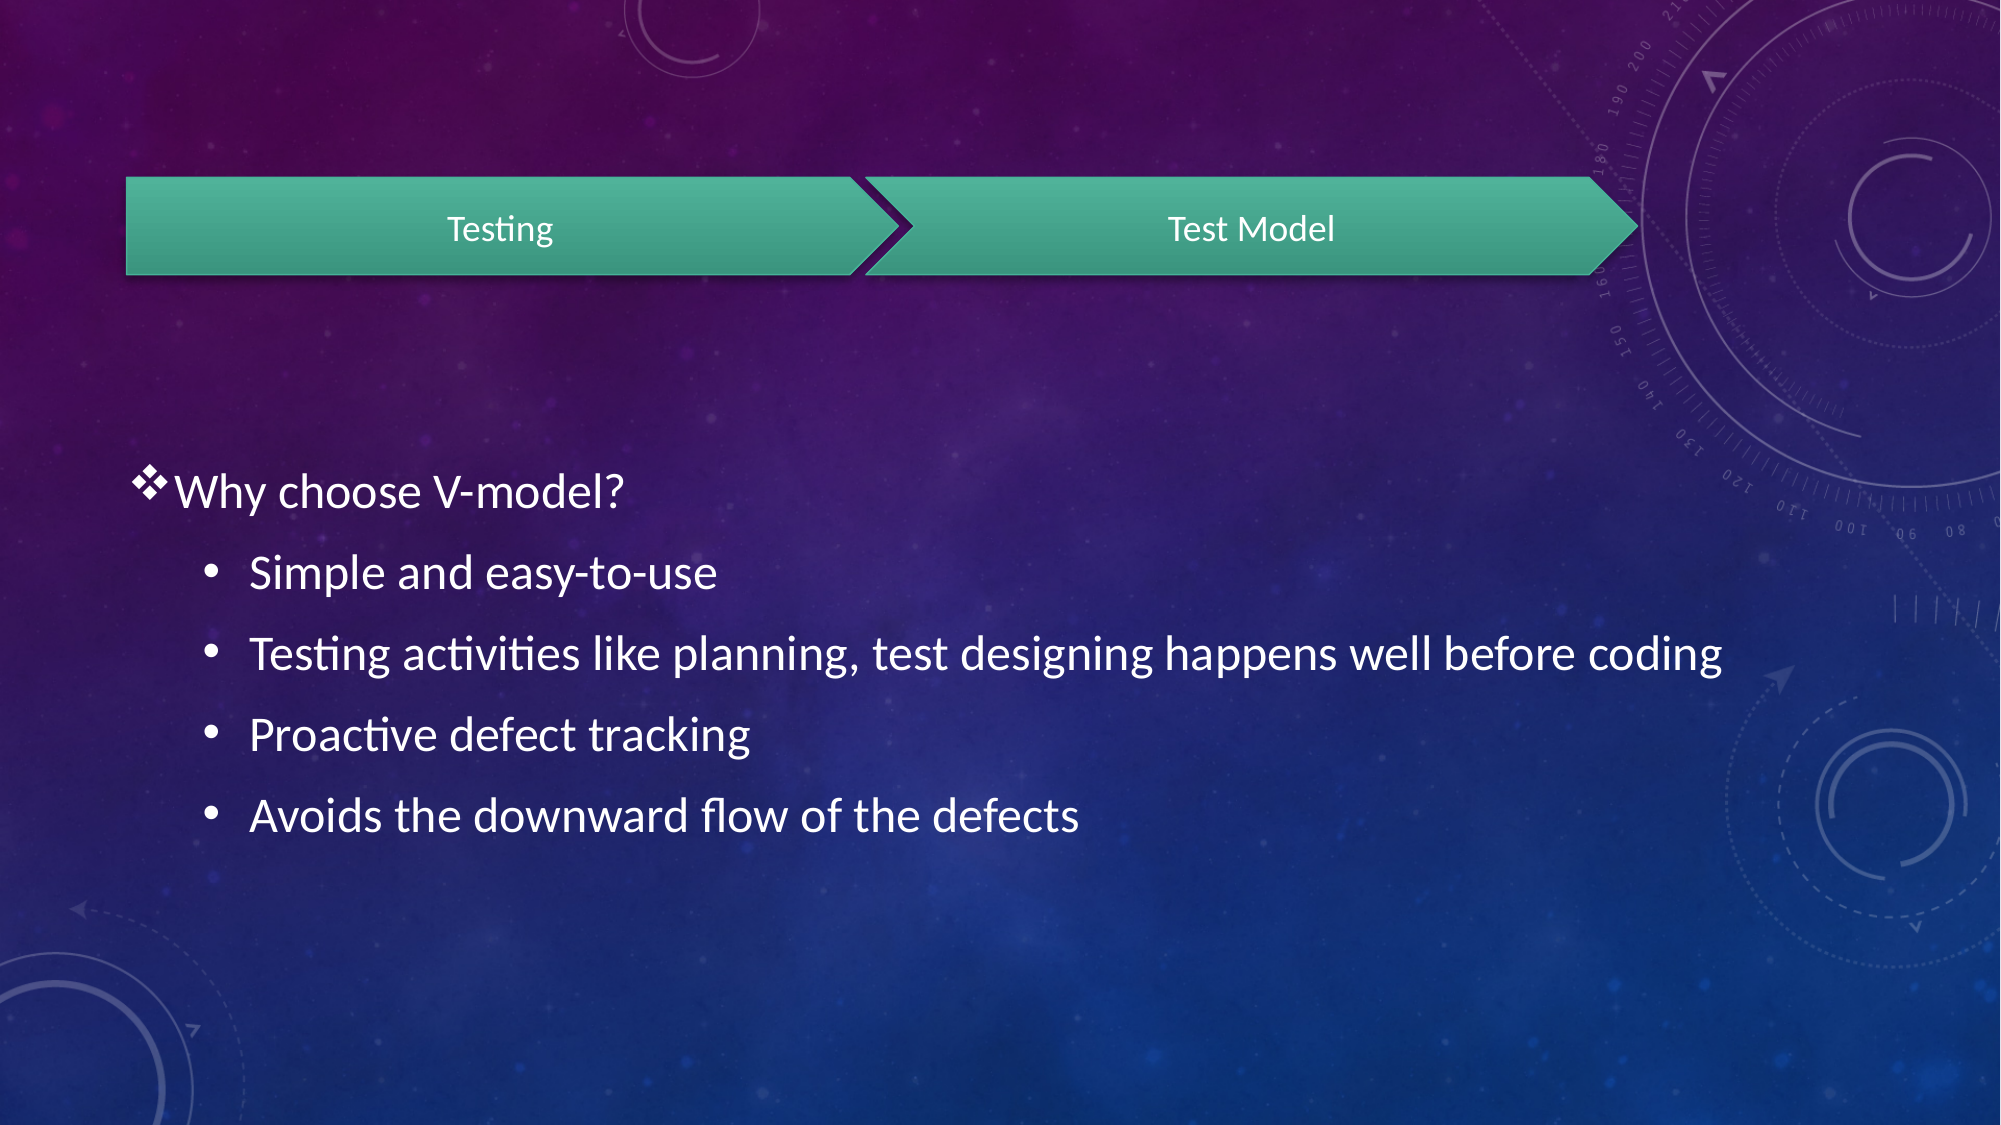

Testing
Test Model
Why choose V-model?
Simple and easy-to-use
Testing activities like planning, test designing happens well before coding
Proactive defect tracking
Avoids the downward flow of the defects